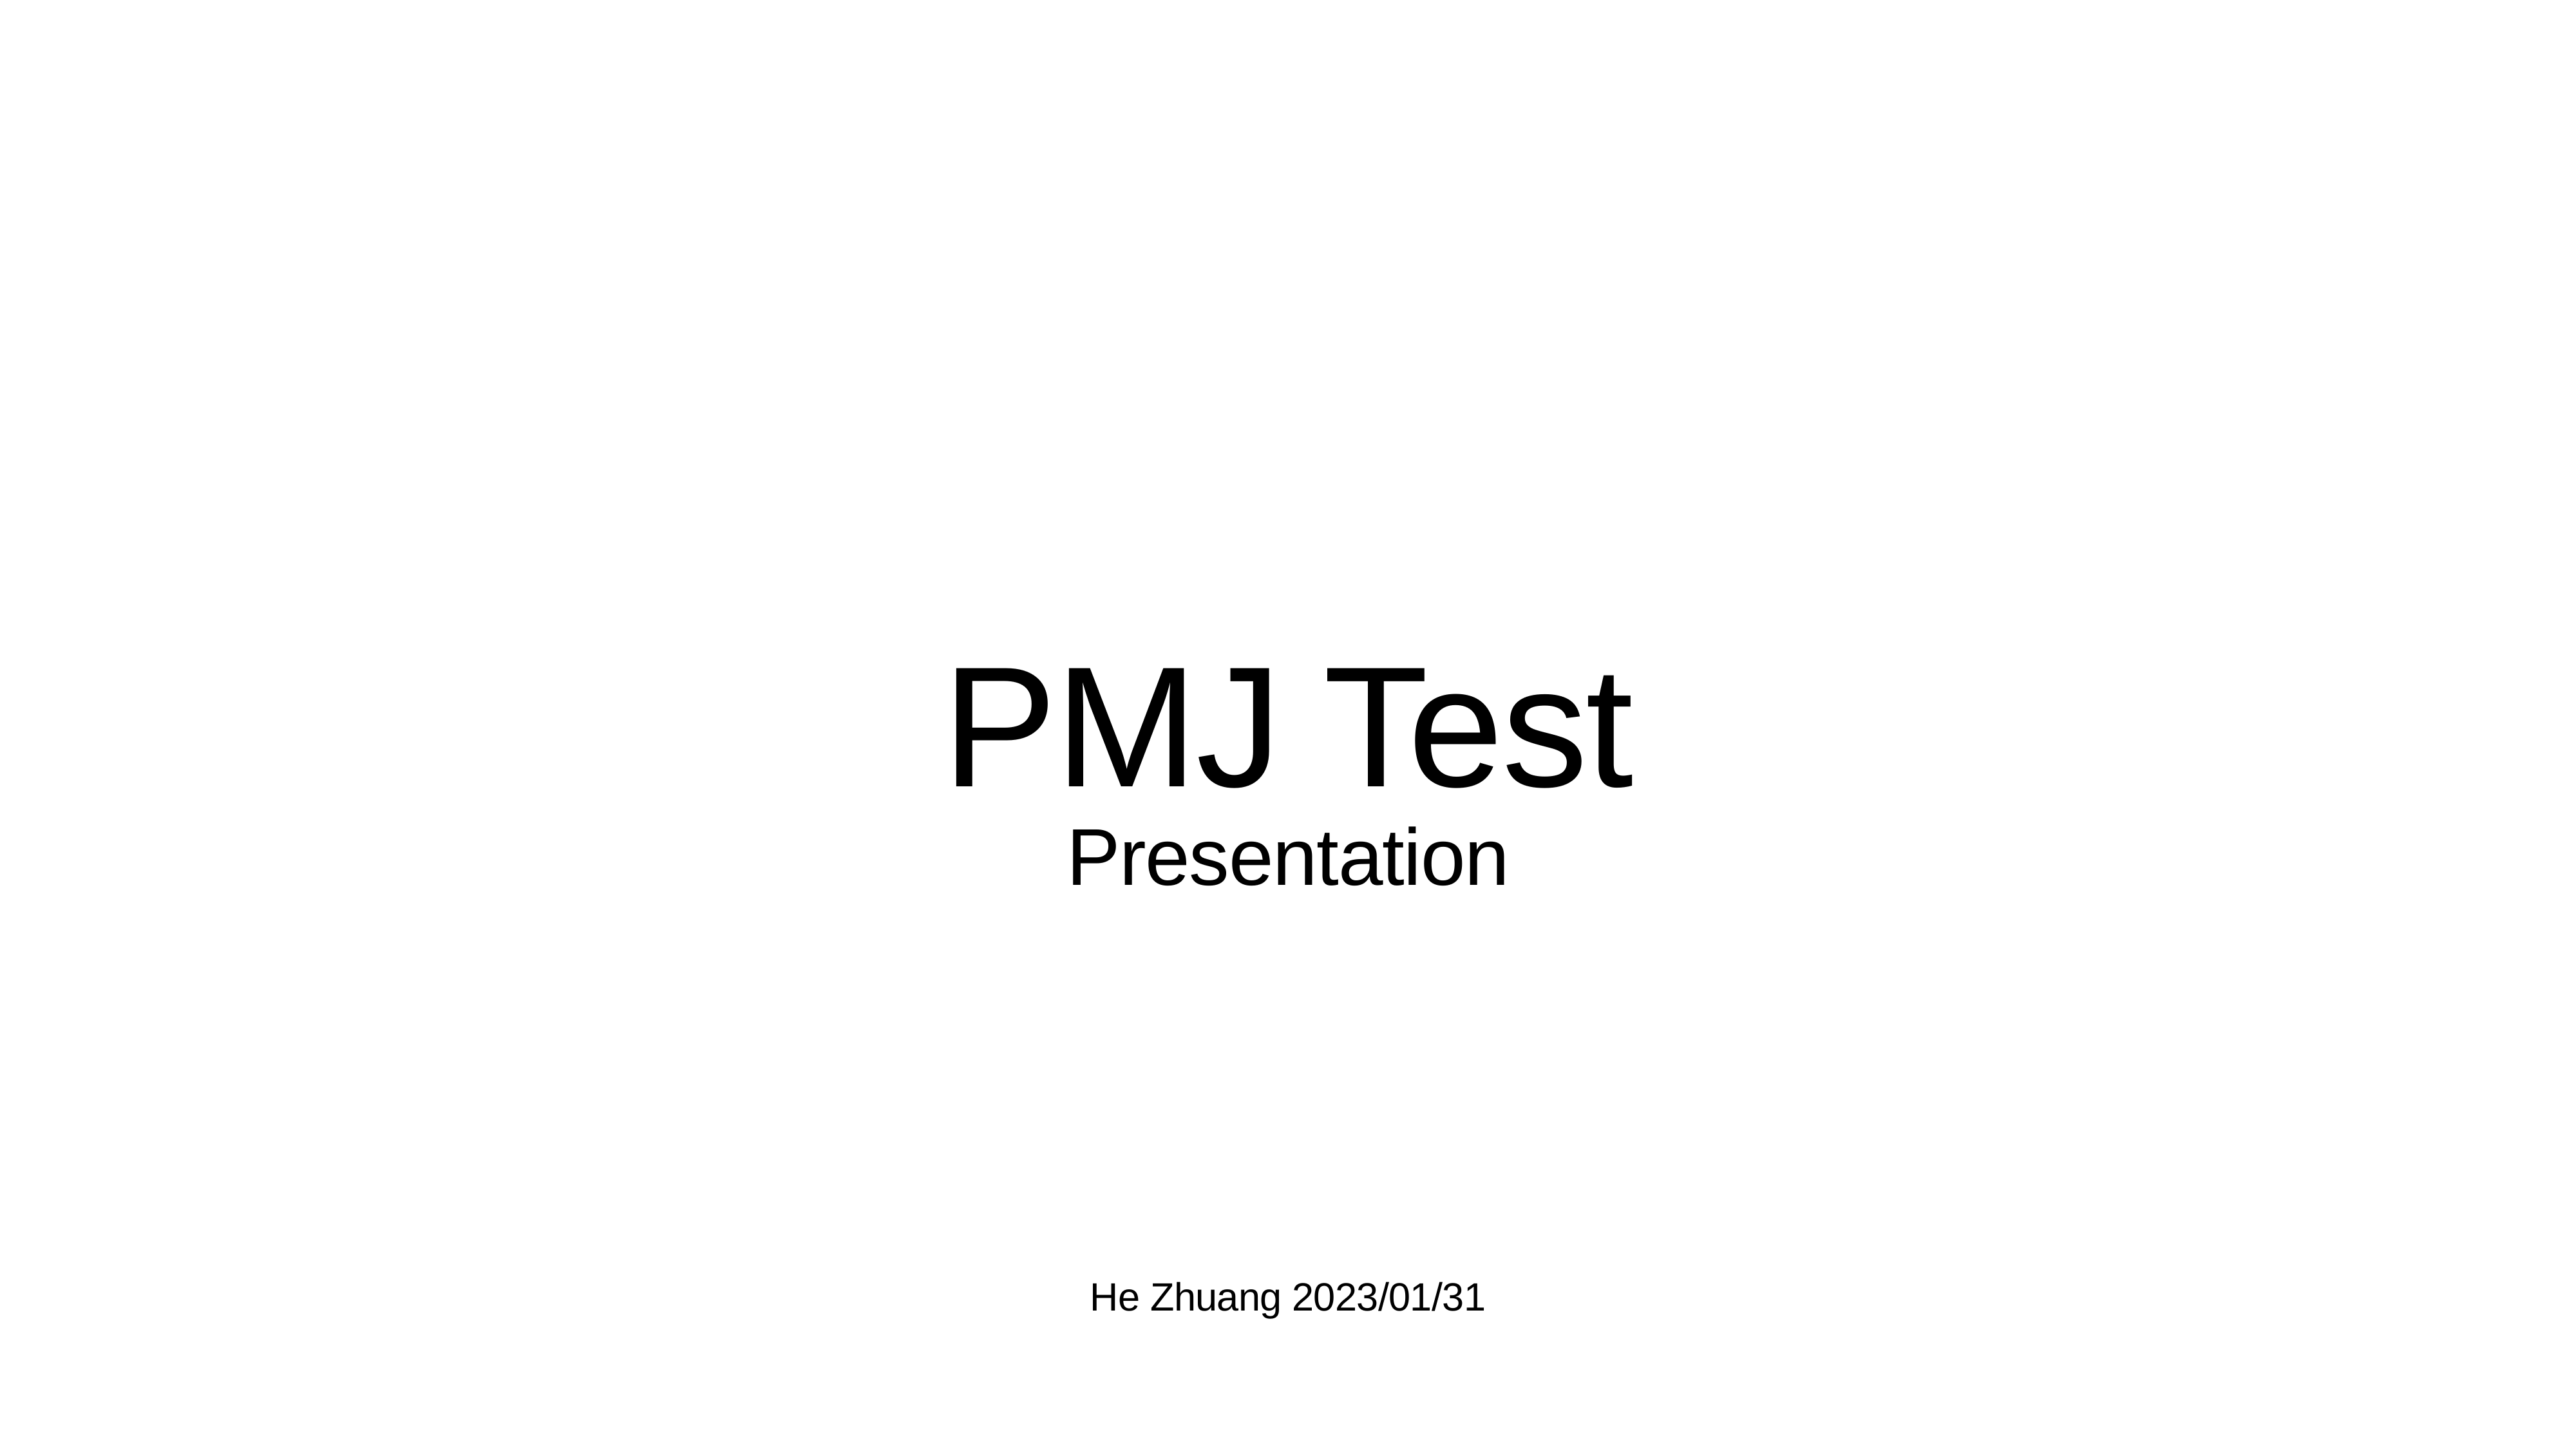

# PMJ Test
Presentation
He Zhuang 2023/01/31